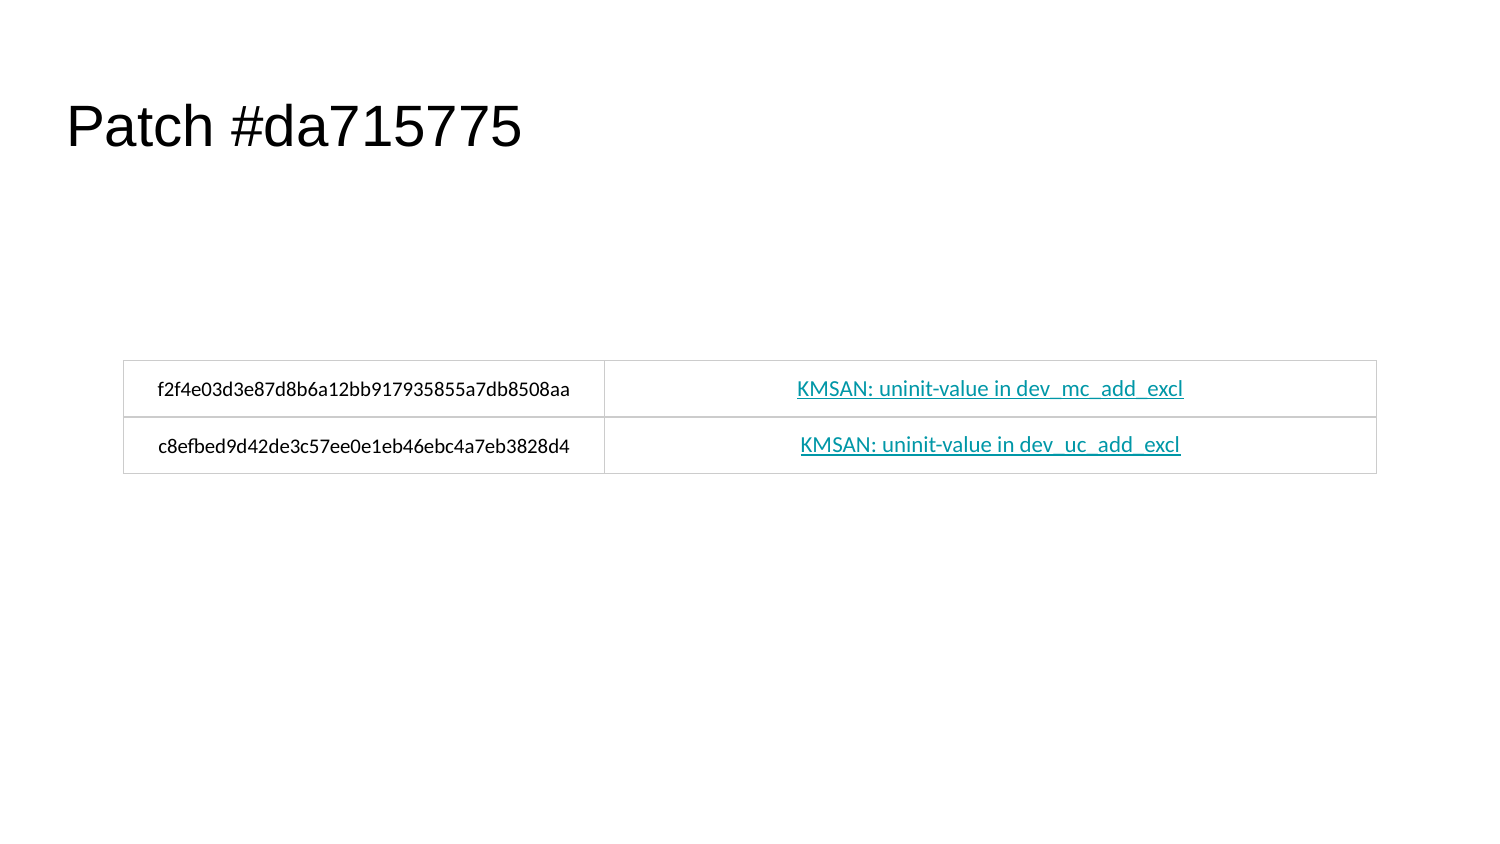

# Patch #da715775
| f2f4e03d3e87d8b6a12bb917935855a7db8508aa | KMSAN: uninit-value in dev\_mc\_add\_excl |
| --- | --- |
| c8efbed9d42de3c57ee0e1eb46ebc4a7eb3828d4 | KMSAN: uninit-value in dev\_uc\_add\_excl |